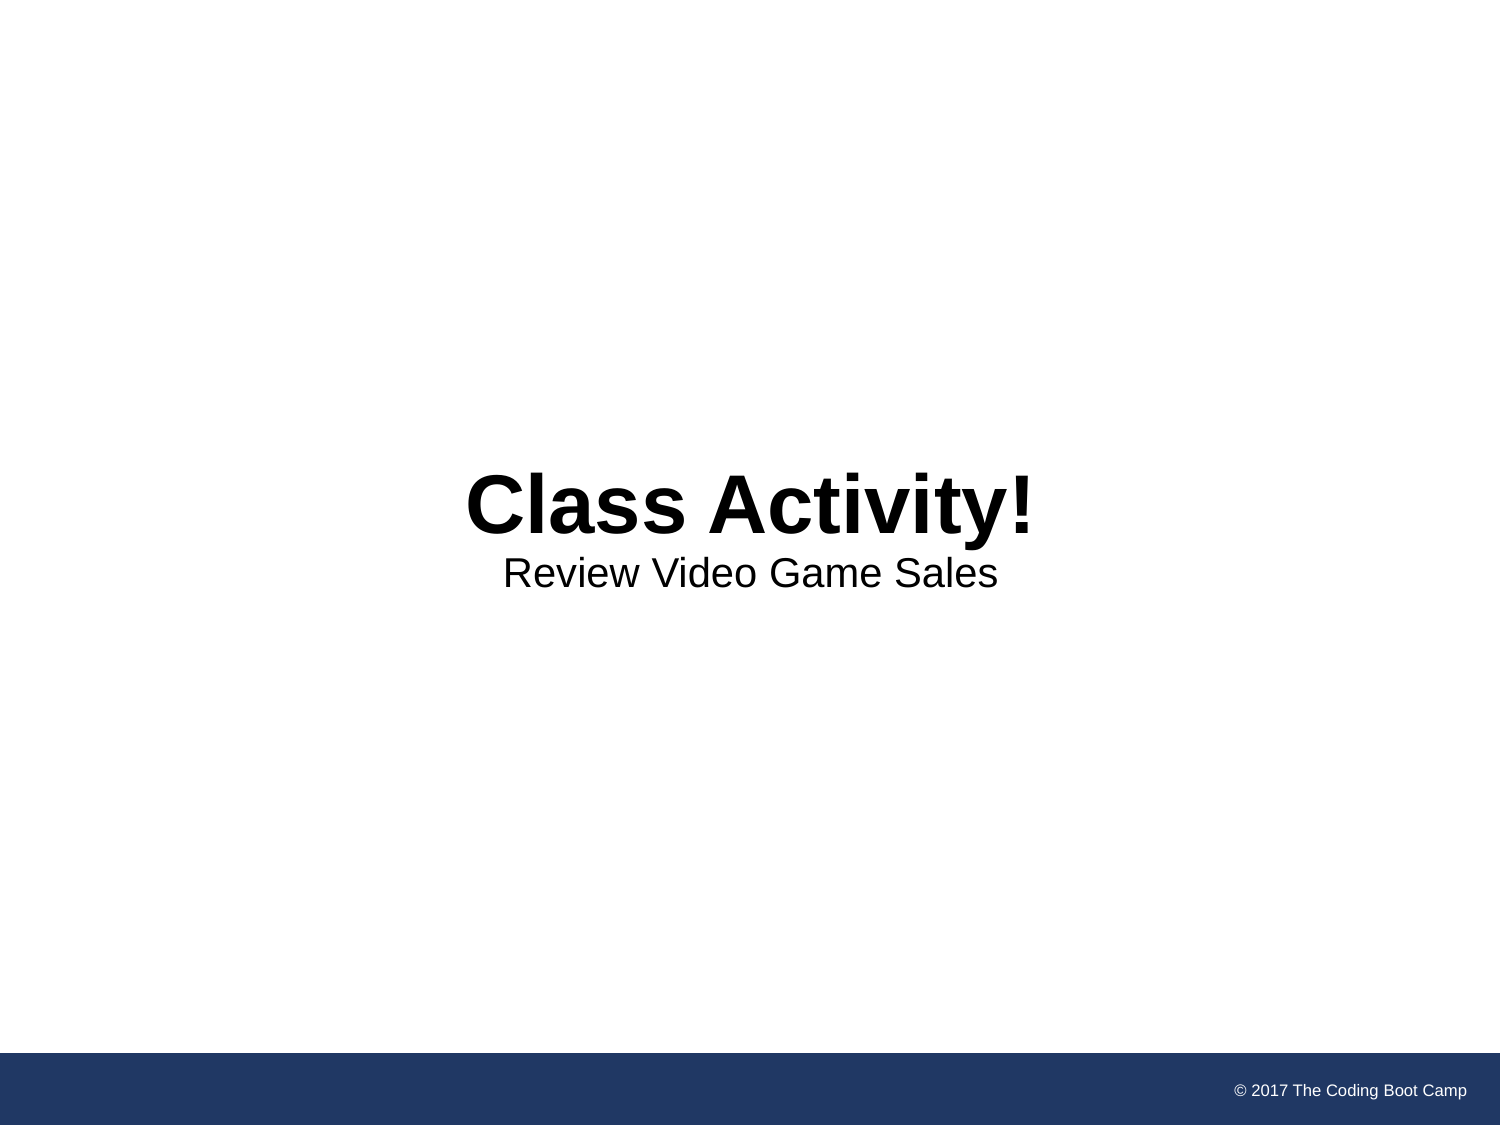

# Class Activity! Review Video Game Sales